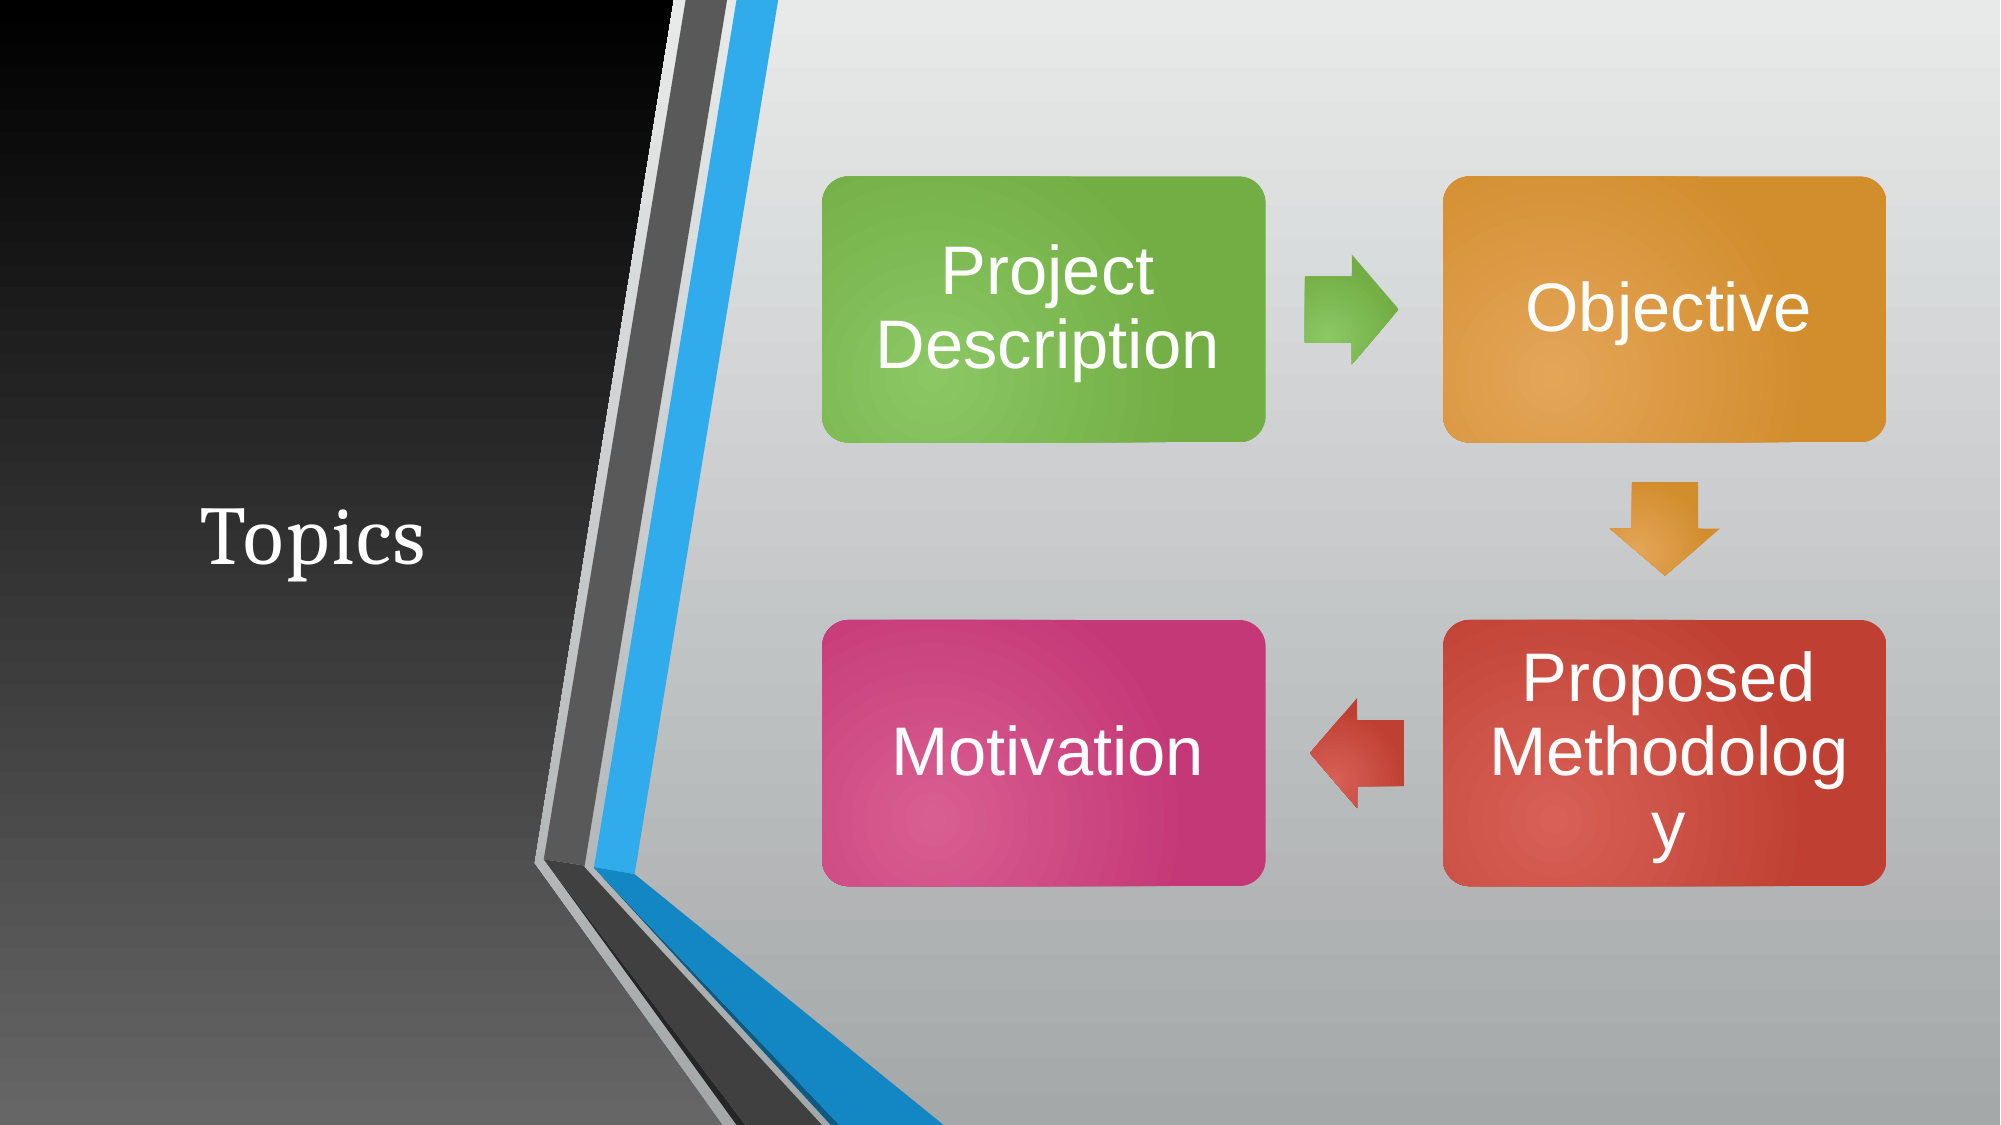

# Topics
Project Description

Objective

Proposed Methodology

Motivation